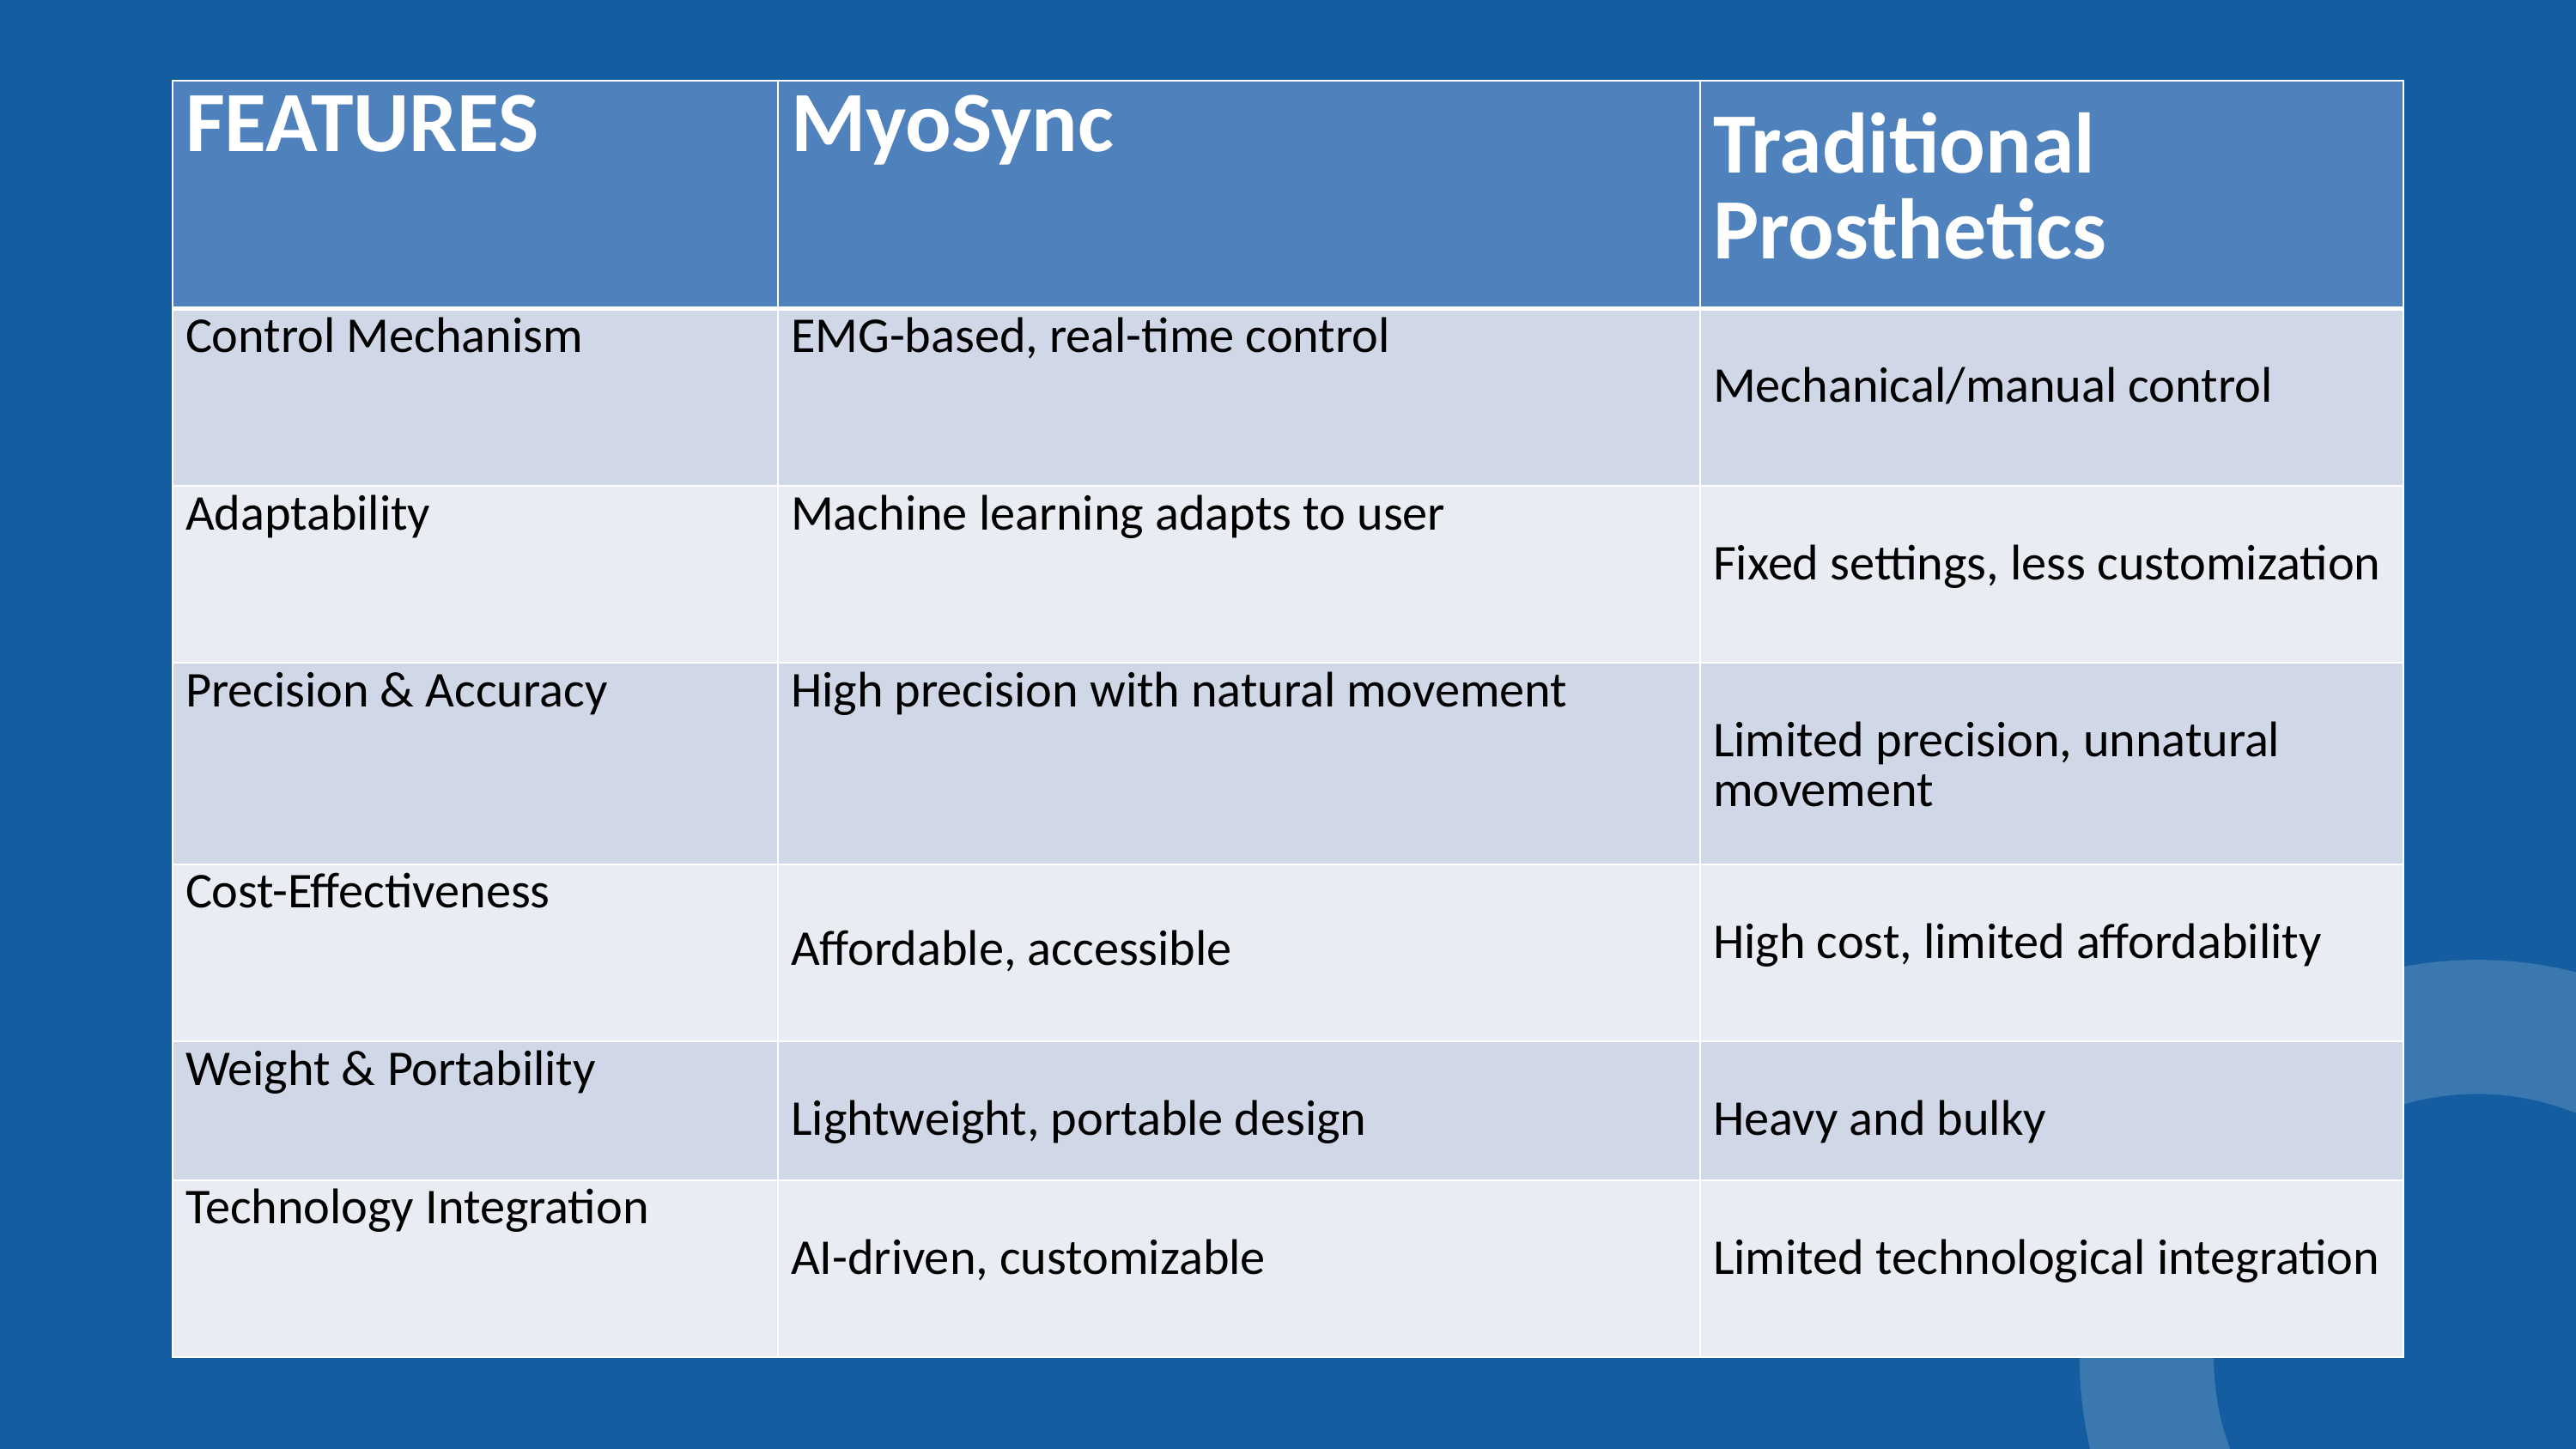

| FEATURES | MyoSync | Traditional Prosthetics |
| --- | --- | --- |
| Control Mechanism | EMG-based, real-time control | Mechanical/manual control |
| Adaptability | Machine learning adapts to user | Fixed settings, less customization |
| Precision & Accuracy | High precision with natural movement | Limited precision, unnatural movement |
| Cost-Effectiveness | Affordable, accessible | High cost, limited affordability |
| Weight & Portability | Lightweight, portable design | Heavy and bulky |
| Technology Integration | AI-driven, customizable | Limited technological integration |

Objective 01
Lorem ipsum dolor sit amet, consectetur adipiscing elit. Nullam laoreet risus fringilla, egestas elit a, consequat augue. Phasellus sollicitudin felis mi, quis egestas ex ornare sed quis adipiscing.